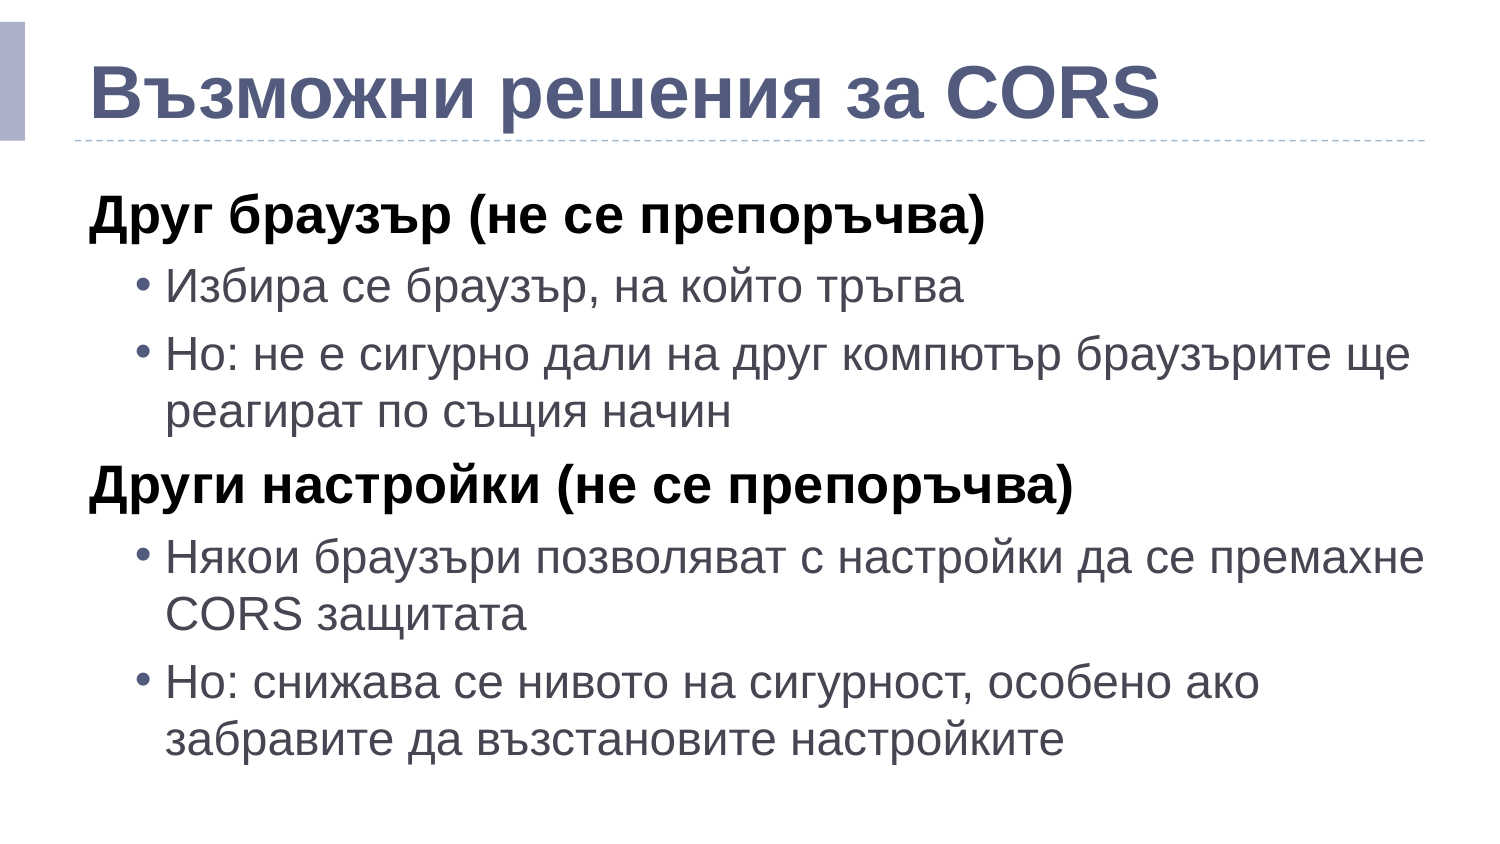

# Възможни решения за CORS
Друг браузър (не се препоръчва)
Избира се браузър, на който тръгва
Но: не е сигурно дали на друг компютър браузърите ще реагират по същия начин
Други настройки (не се препоръчва)
Някои браузъри позволяват с настройки да се премахне CORS защитата
Но: снижава се нивото на сигурност, особено ако забравите да възстановите настройките